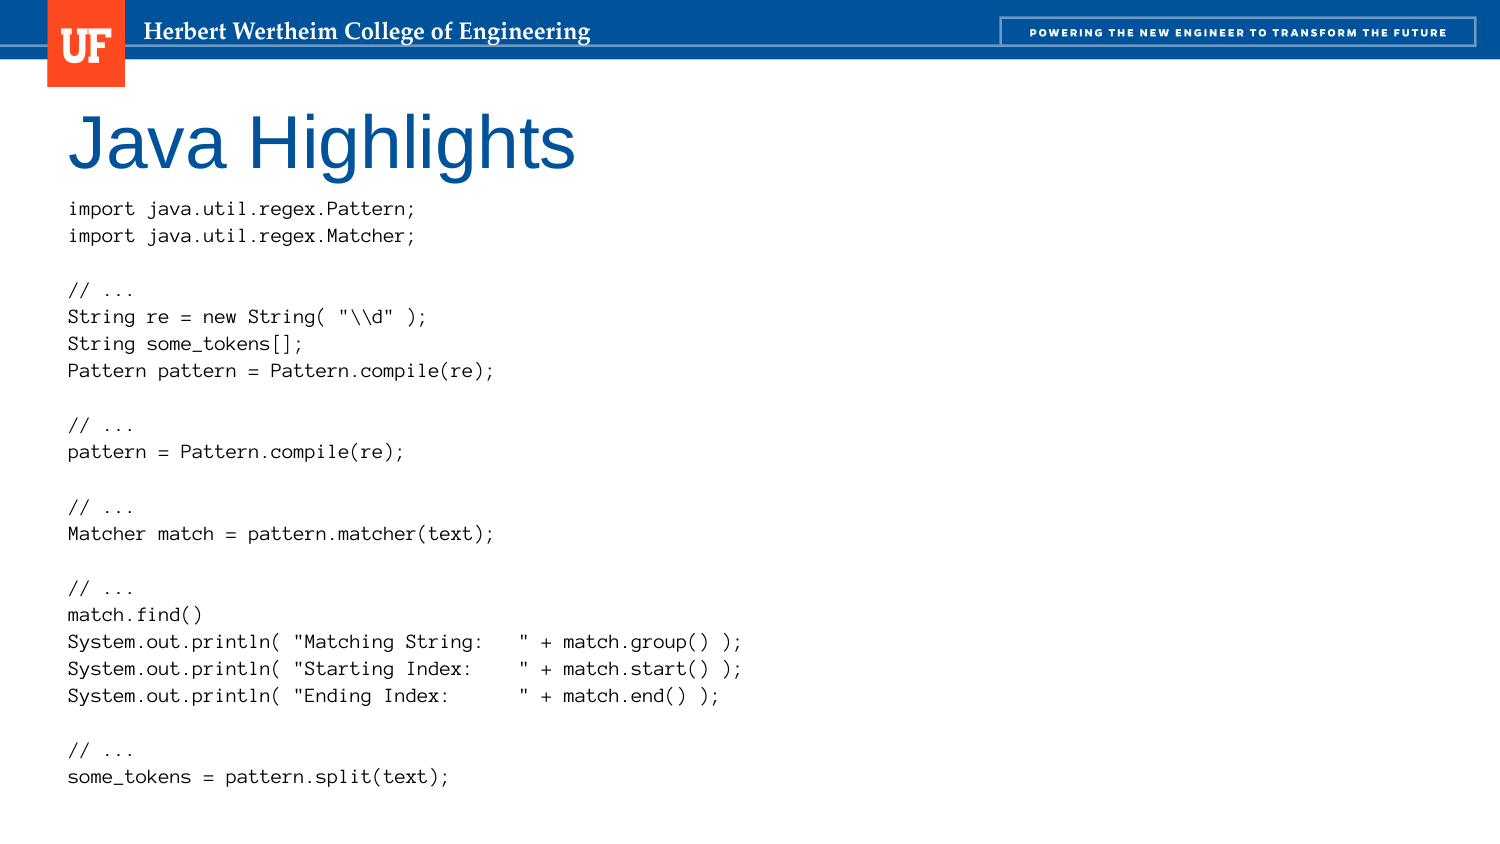

# Java Highlights
import java.util.regex.Pattern;
import java.util.regex.Matcher;

// ...
String re = new String( "\\d" );
String some_tokens[];
Pattern pattern = Pattern.compile(re);

// ...
pattern = Pattern.compile(re);

// ...
Matcher match = pattern.matcher(text);

// ...
match.find()
System.out.println( "Matching String:   " + match.group() );
System.out.println( "Starting Index:    " + match.start() );
System.out.println( "Ending Index:      " + match.end() );

// ...
some_tokens = pattern.split(text);